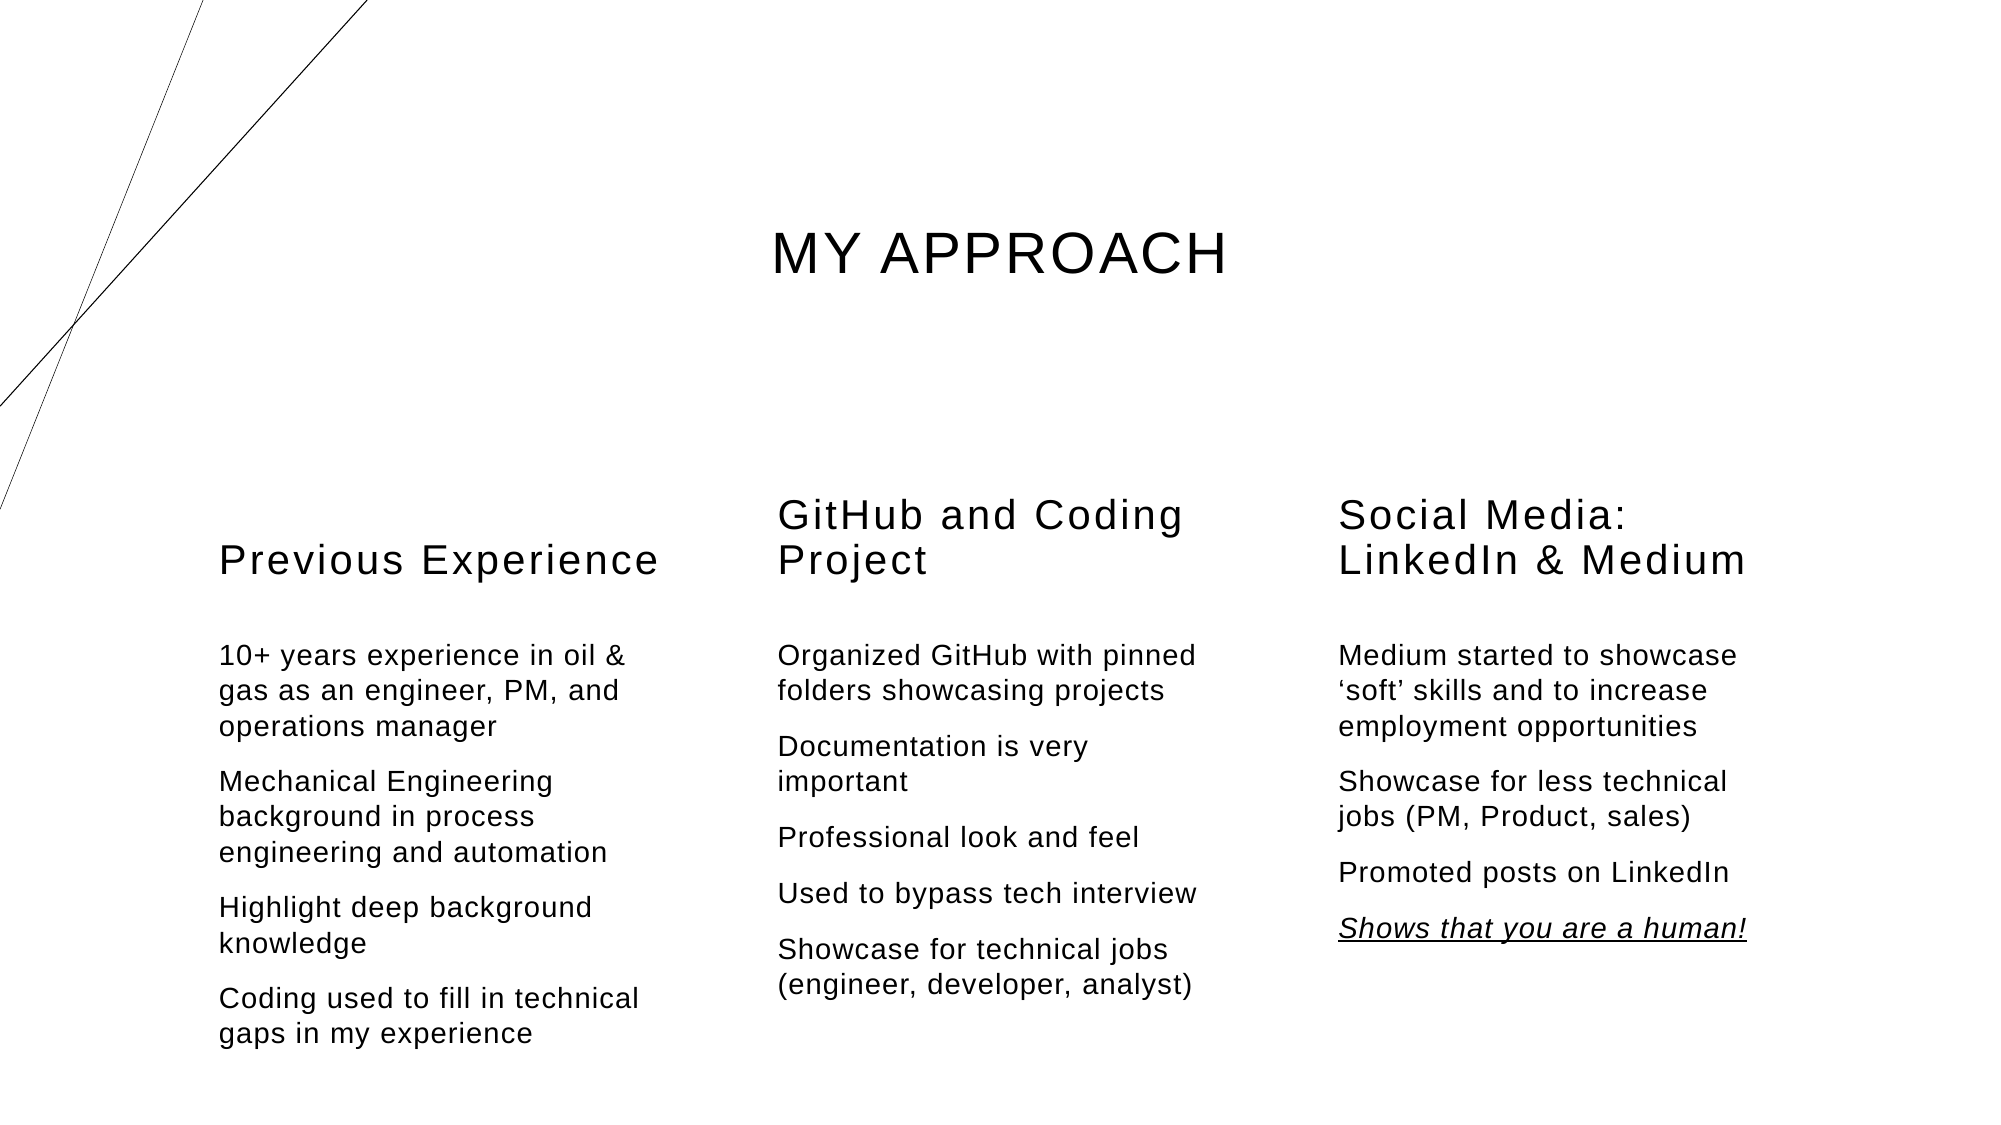

# My Approach
Previous Experience
GitHub and Coding Project
Social Media: LinkedIn & Medium
10+ years experience in oil & gas as an engineer, PM, and operations manager
Mechanical Engineering background in process engineering and automation
Highlight deep background knowledge
Coding used to fill in technical gaps in my experience
Organized GitHub with pinned folders showcasing projects
Documentation is very important
Professional look and feel
Used to bypass tech interview
Showcase for technical jobs (engineer, developer, analyst)
Medium started to showcase ‘soft’ skills and to increase employment opportunities
Showcase for less technical jobs (PM, Product, sales)
Promoted posts on LinkedIn
Shows that you are a human!